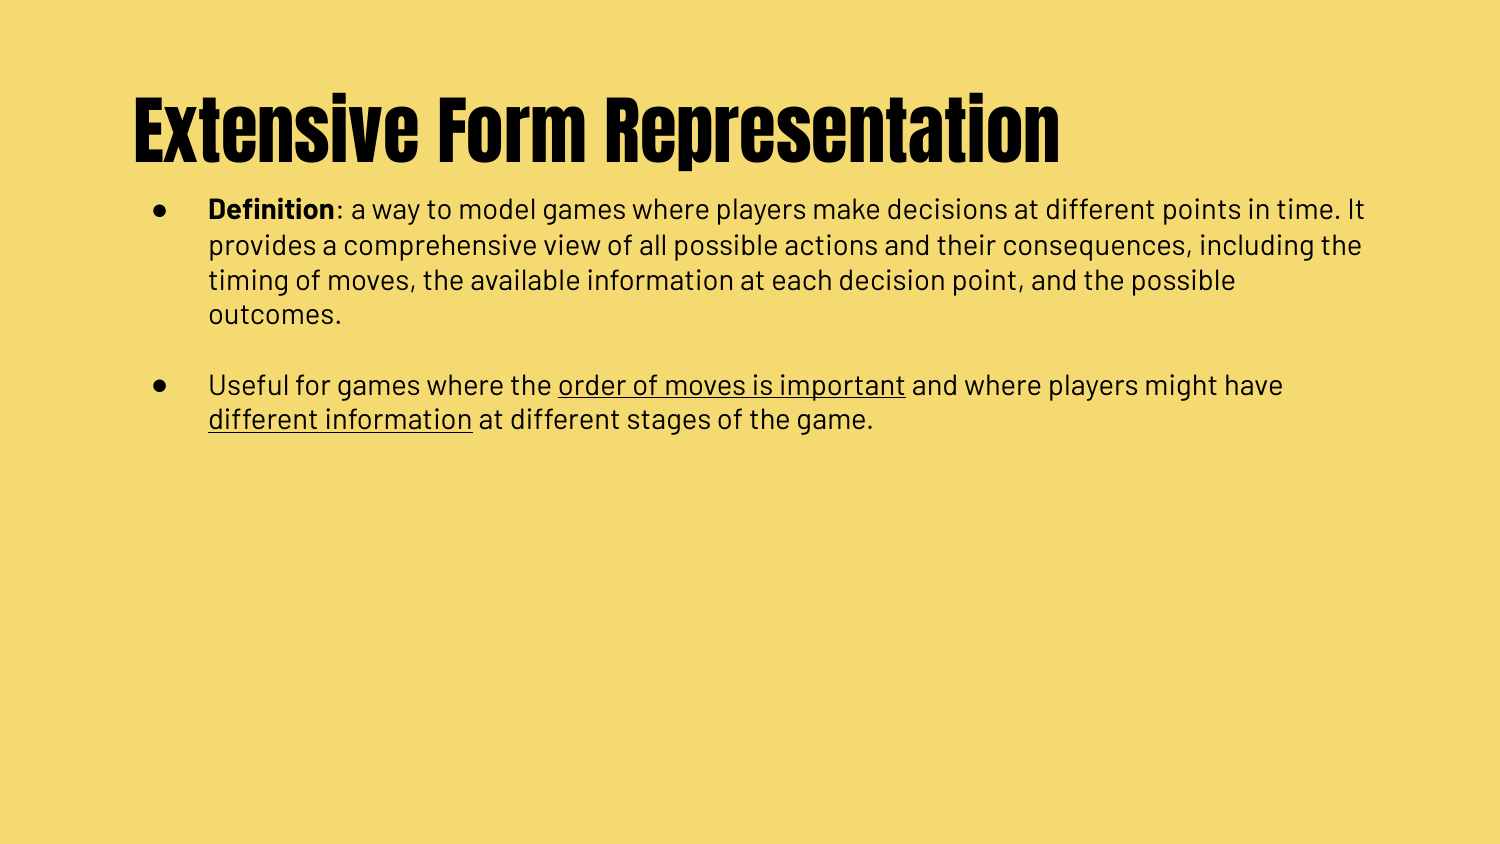

# Extensive Form Representation
Definition: a way to model games where players make decisions at different points in time. It provides a comprehensive view of all possible actions and their consequences, including the timing of moves, the available information at each decision point, and the possible outcomes.

Useful for games where the order of moves is important and where players might have different information at different stages of the game.